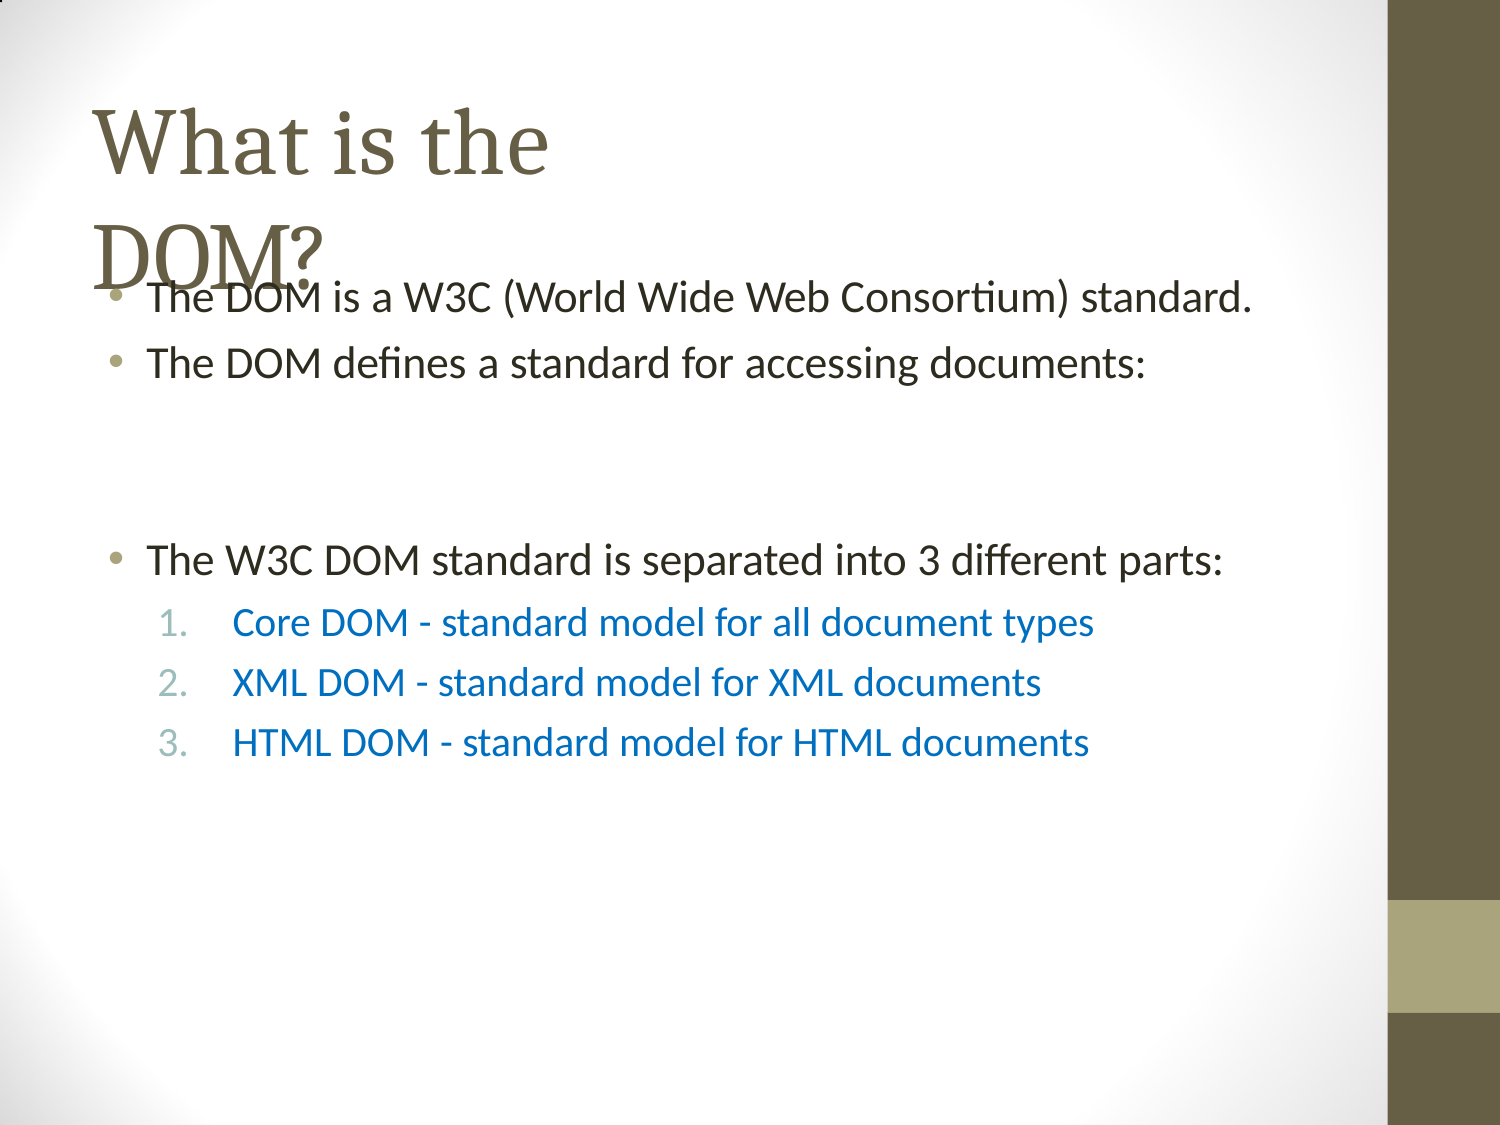

# What is the DOM?
The DOM is a W3C (World Wide Web Consortium) standard.
The DOM defines a standard for accessing documents:

The W3C DOM standard is separated into 3 different parts:
Core DOM - standard model for all document types
XML DOM - standard model for XML documents
HTML DOM - standard model for HTML documents